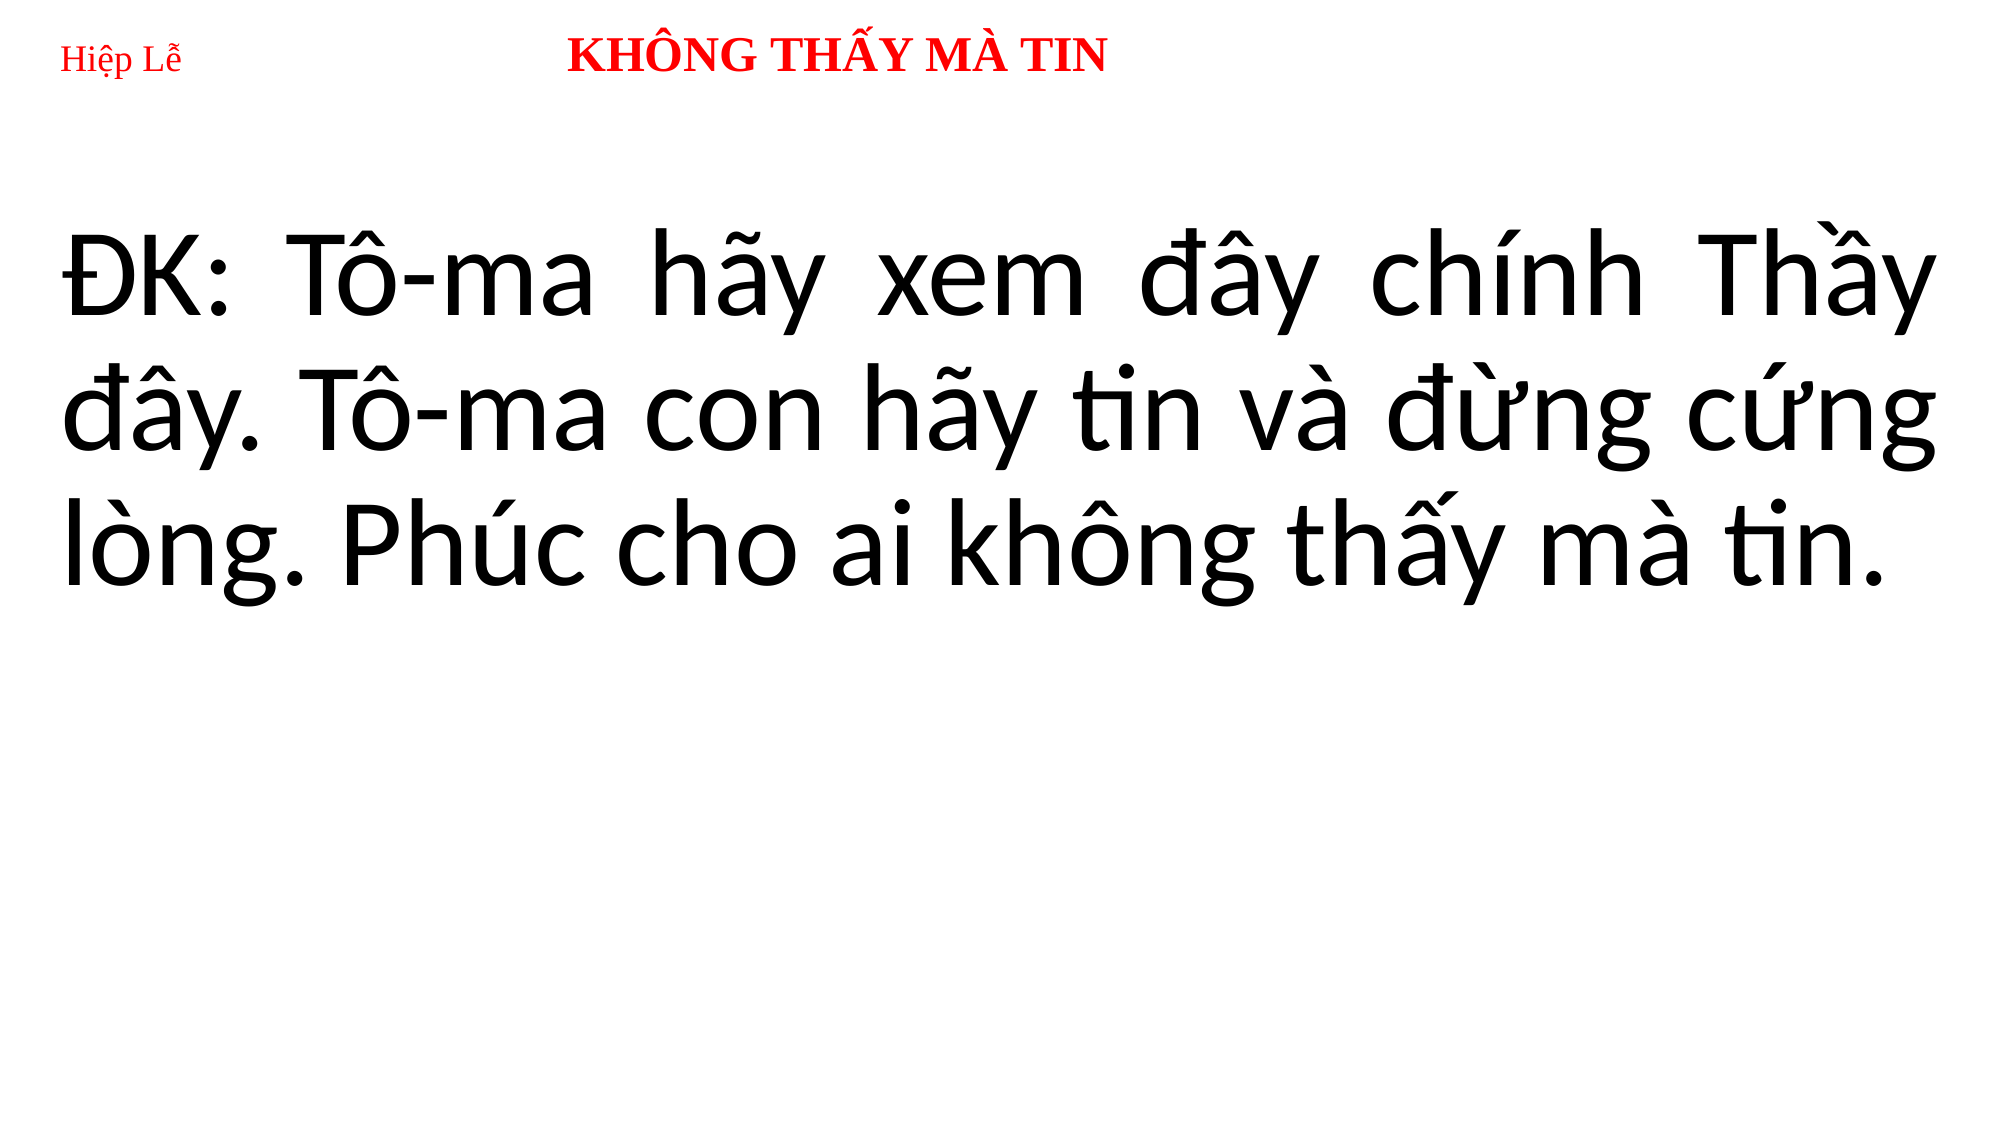

# Hiệp Lễ                      	      KHÔNG THẤY MÀ TIN
ĐK: Tô-ma hãy xem đây chính Thầy đây. Tô-ma con hãy tin và đừng cứng lòng. Phúc cho ai không thấy mà tin.